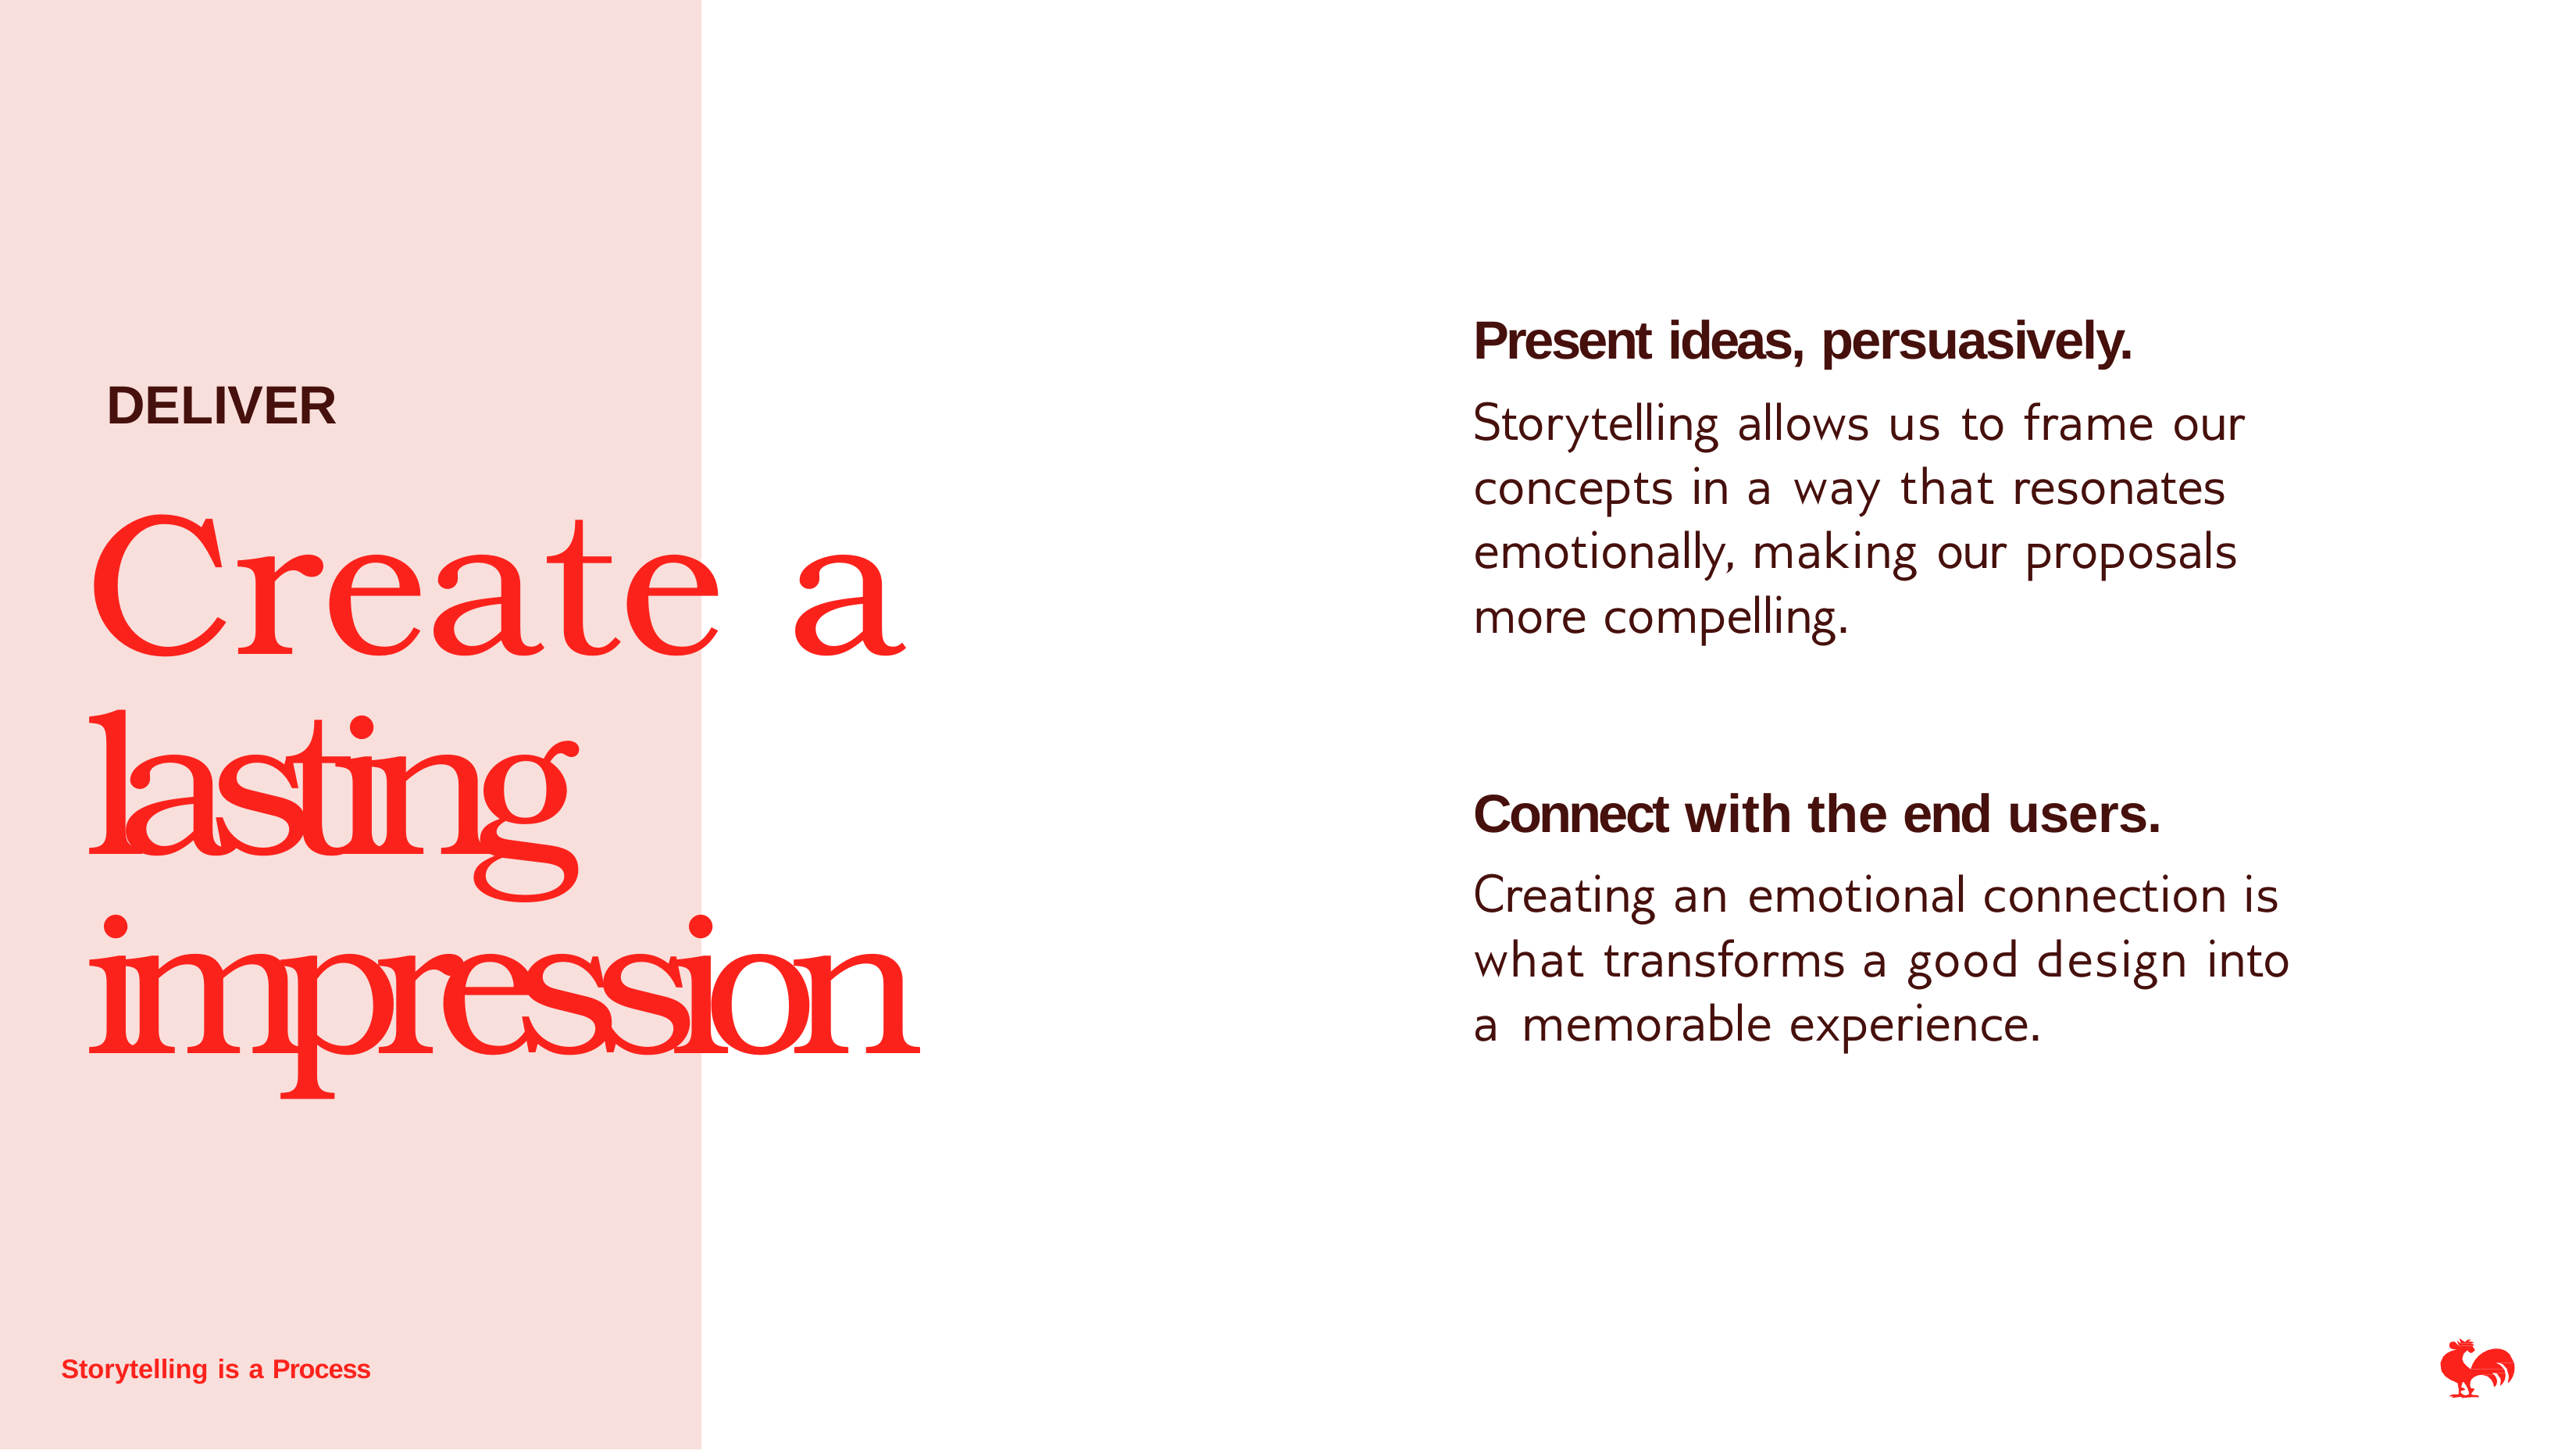

# Present ideas, persuasively.
Storytelling allows us to frame our concepts in a way that resonates emotionally, making our proposals more compelling.
DELIVER
Create a lasting impression
Connect with the end users.
Creating an emotional connection is what transforms a good design into a memorable experience.

Storytelling is a Process